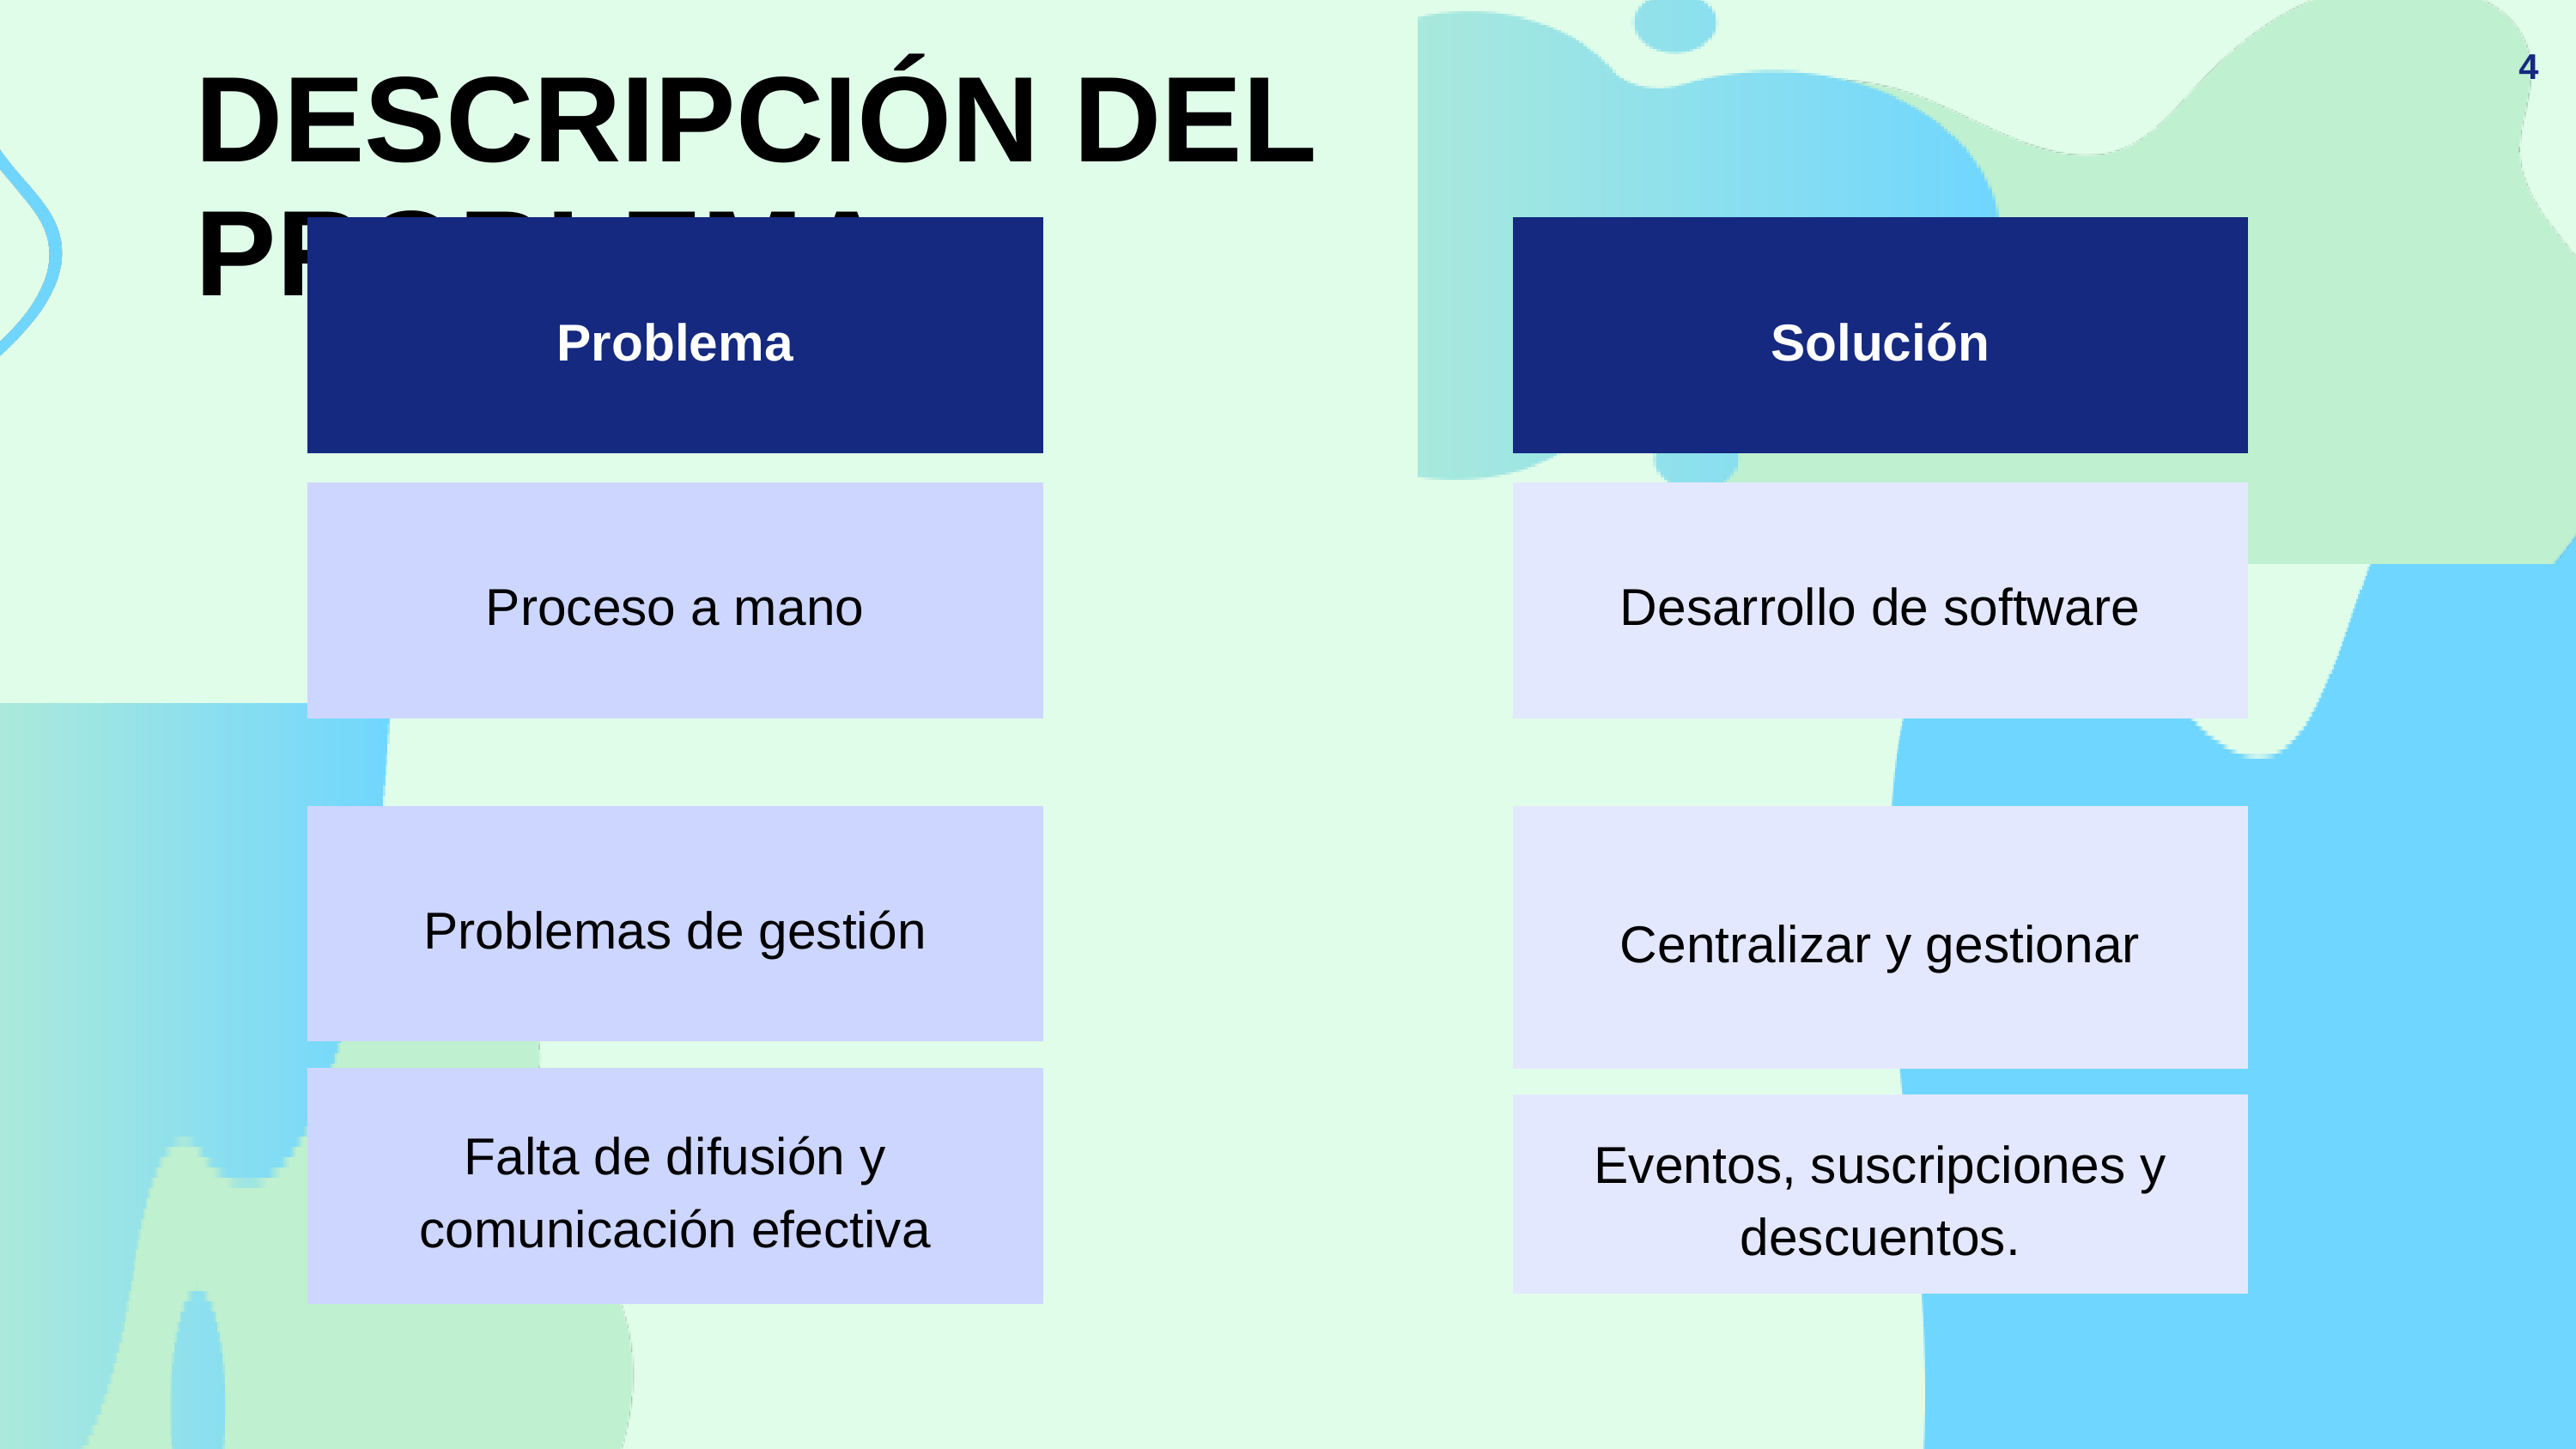

4
DESCRIPCIÓN DEL PROBLEMA
| Problema |
| --- |
| Solución |
| --- |
| Proceso a mano |
| --- |
| Desarrollo de software |
| --- |

| Problemas de gestión |
| --- |
| Centralizar y gestionar |
| --- |

| Falta de difusión y comunicación efectiva |
| --- |
| Eventos, suscripciones y descuentos. |
| --- |